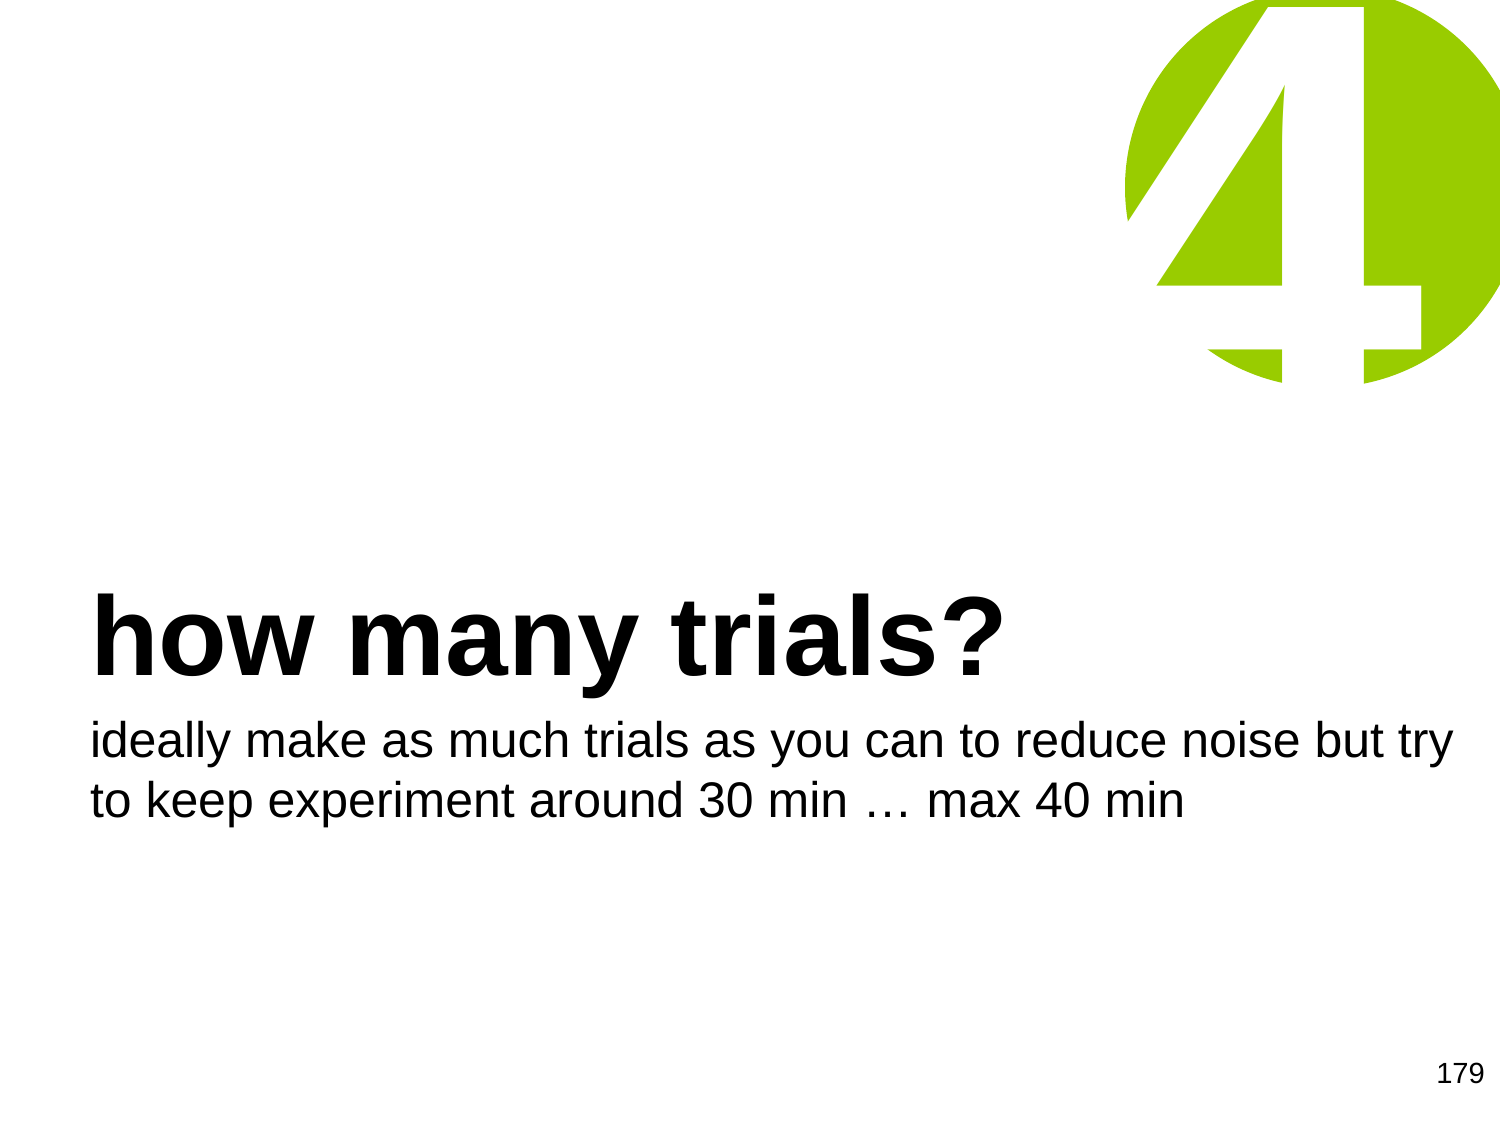

4

how many trials?
ideally make as much trials as you can to reduce noise but try to keep experiment around 30 min … max 40 min
179